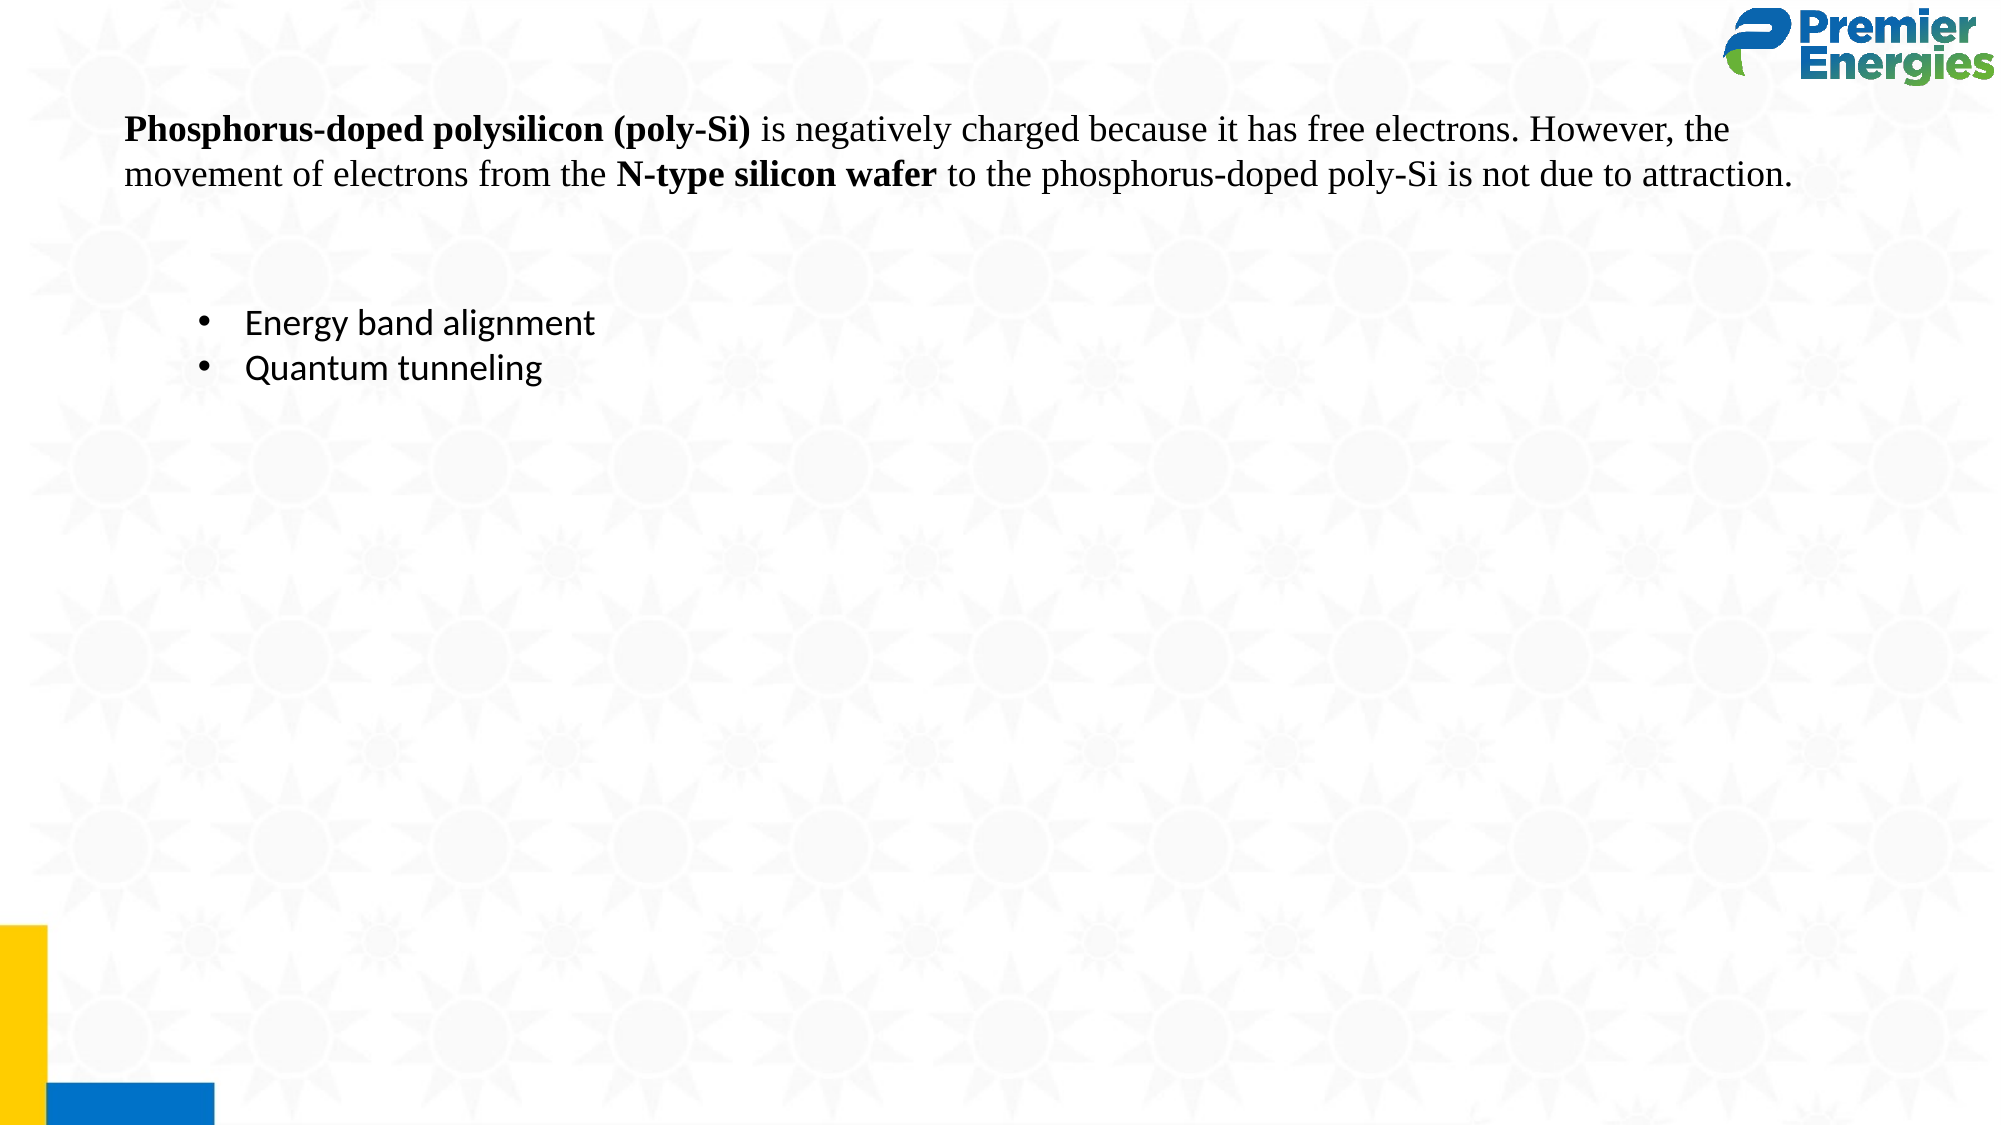

Phosphorus-doped polysilicon (poly-Si) is negatively charged because it has free electrons. However, the movement of electrons from the N-type silicon wafer to the phosphorus-doped poly-Si is not due to attraction.
Energy band alignment
Quantum tunneling